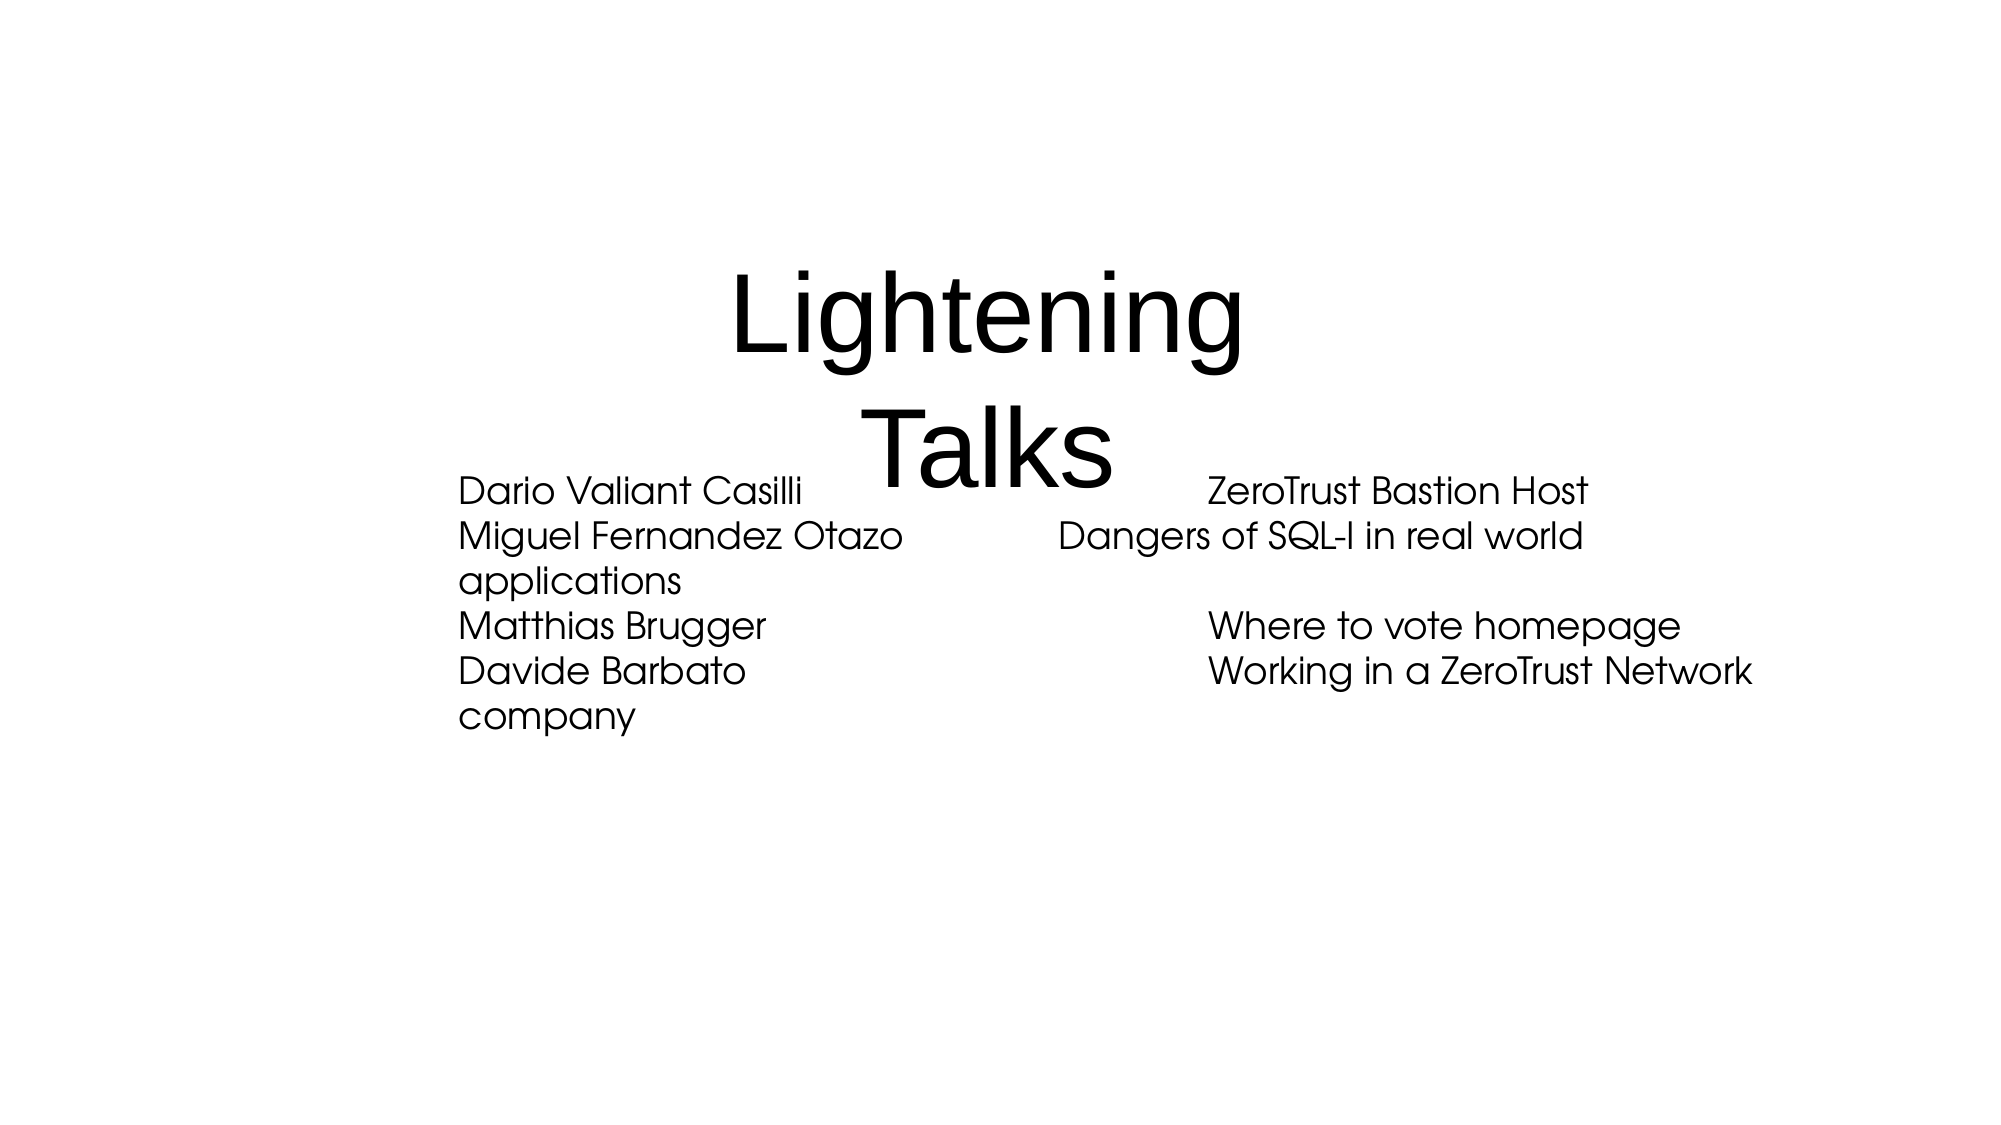

Lightening Talks
Dario Valiant Casilli			ZeroTrust Bastion Host
Miguel Fernandez Otazo		Dangers of SQL-I in real world applications
Matthias Brugger			Where to vote homepage
Davide Barbato				Working in a ZeroTrust Network company